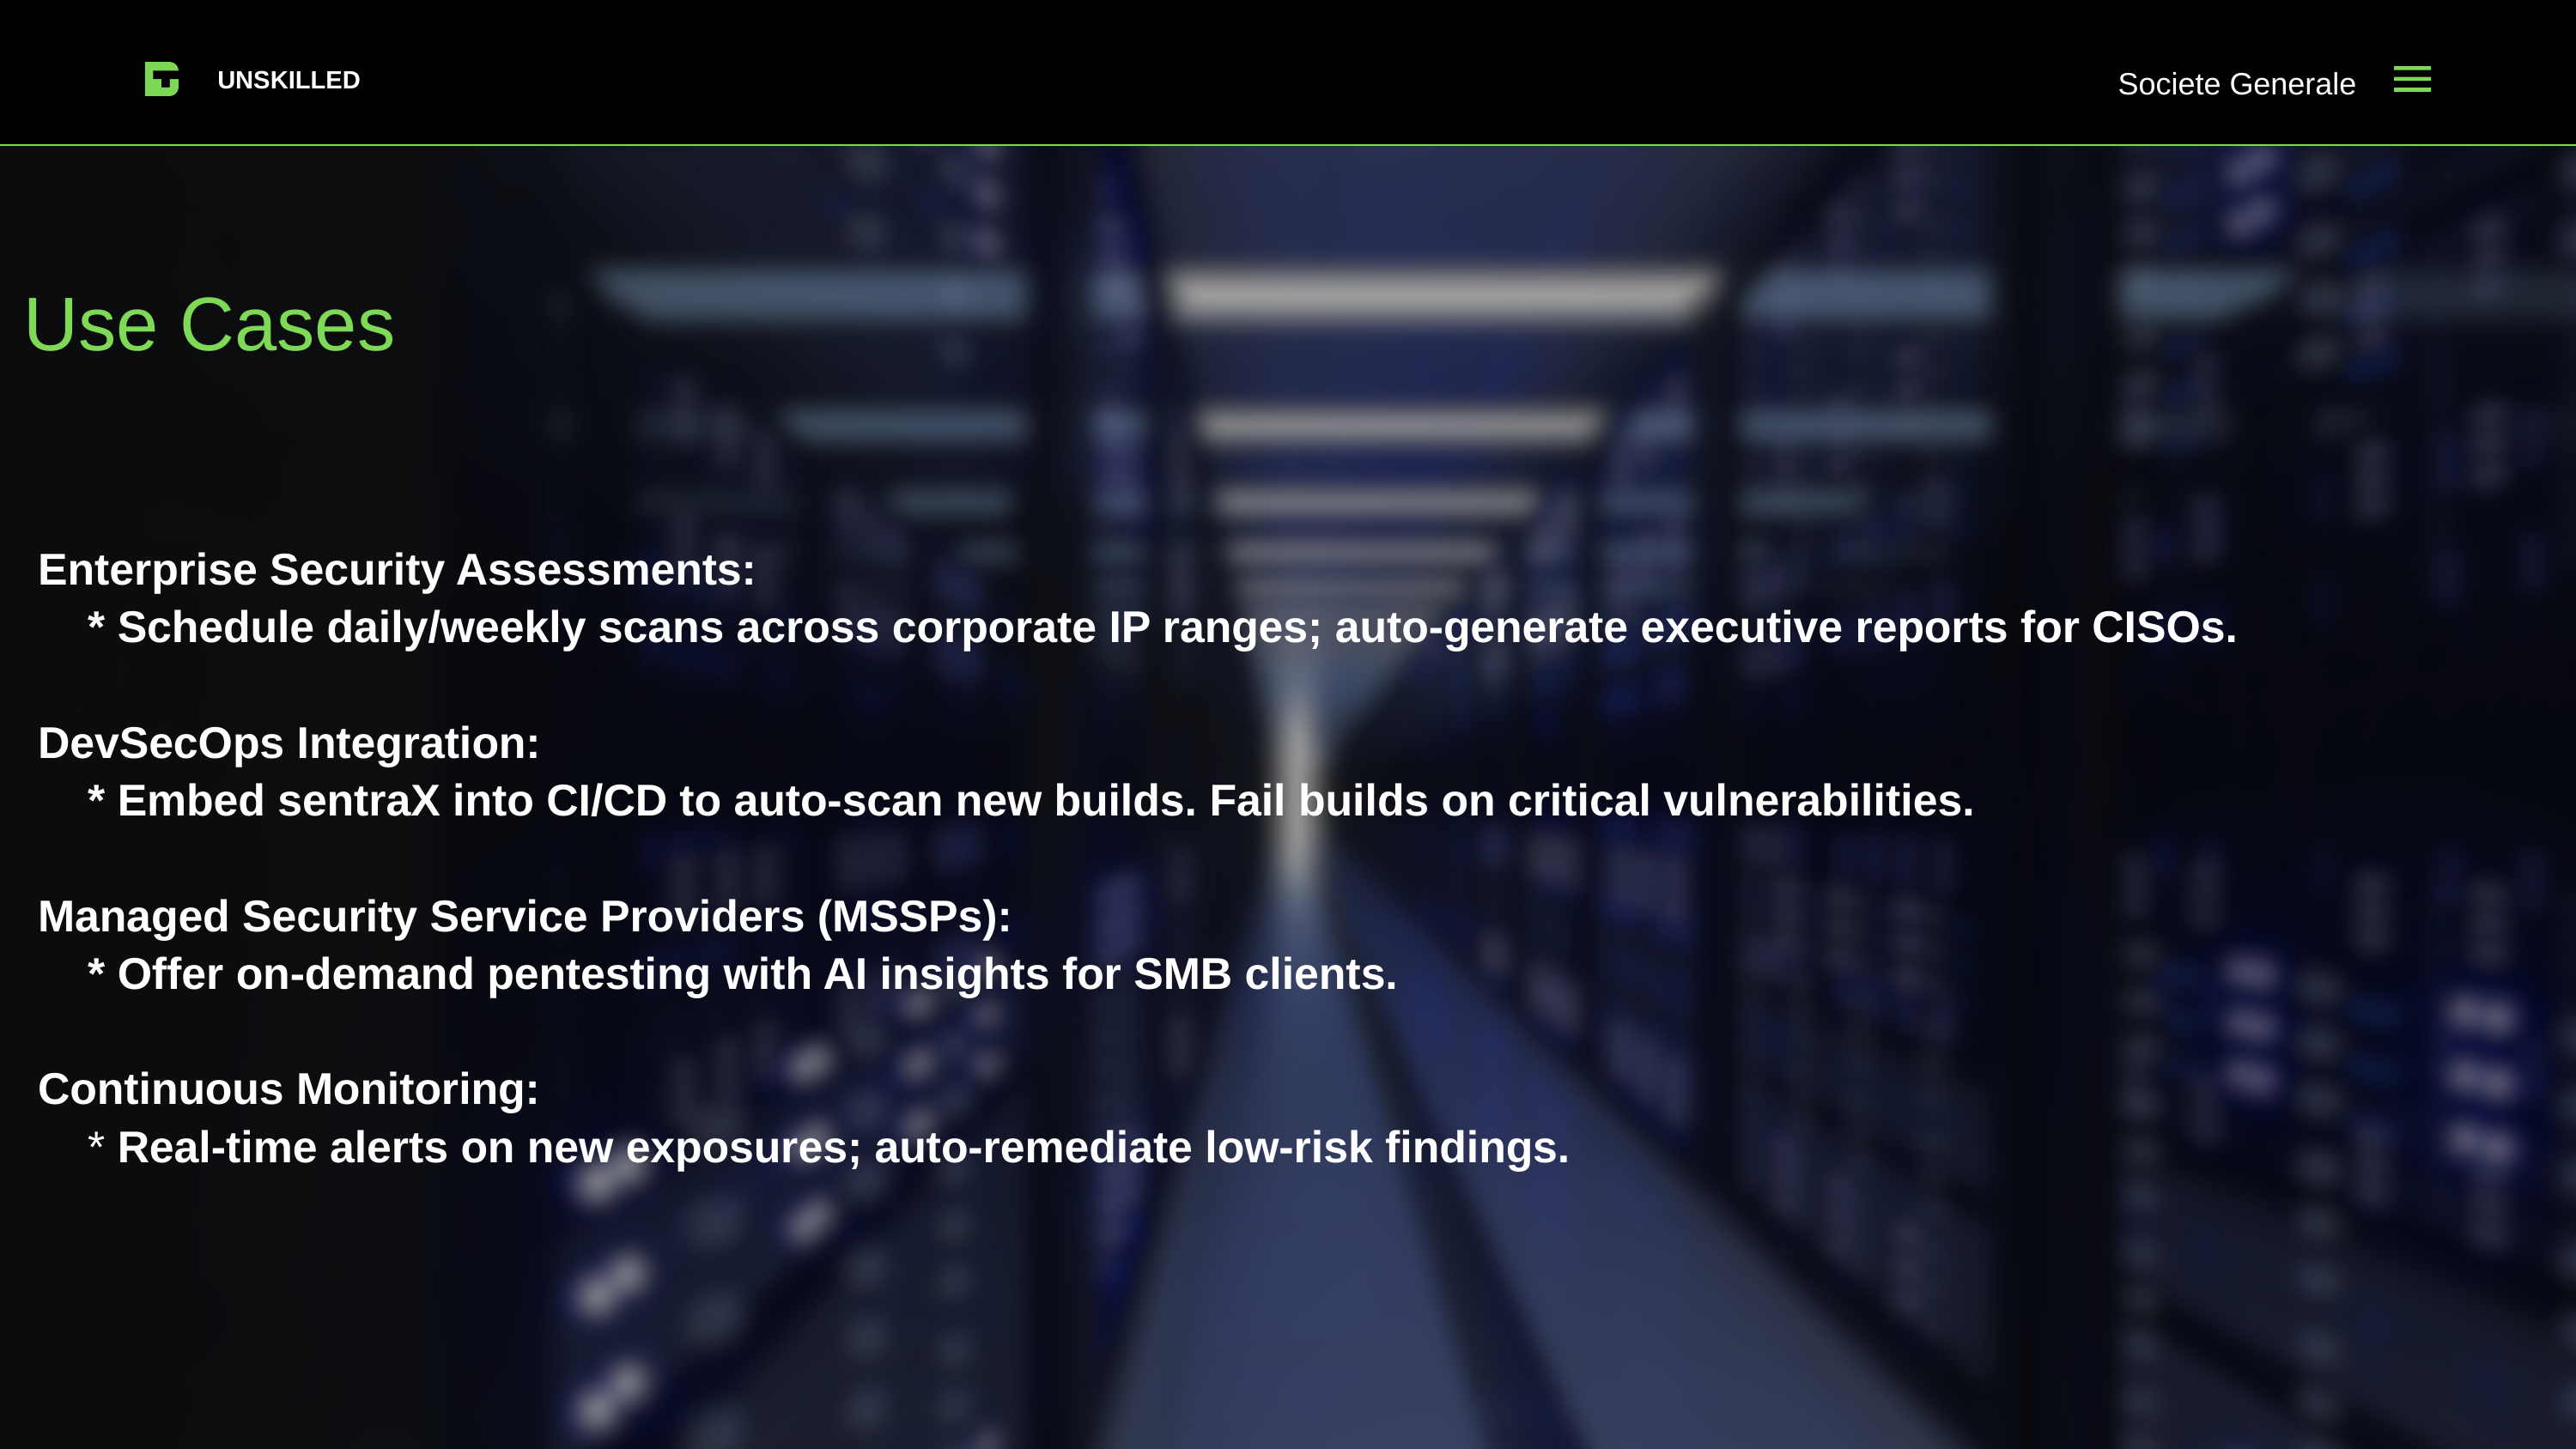

Societe Generale
UNSKILLED

 Use Cases

Enterprise Security Assessments:
    * Schedule daily/weekly scans across corporate IP ranges; auto-generate executive reports for CISOs.

DevSecOps Integration:
    * Embed sentraX into CI/CD to auto-scan new builds. Fail builds on critical vulnerabilities.

Managed Security Service Providers (MSSPs):
    * Offer on-demand pentesting with AI insights for SMB clients.

Continuous Monitoring:
    * Real-time alerts on new exposures; auto-remediate low-risk findings.